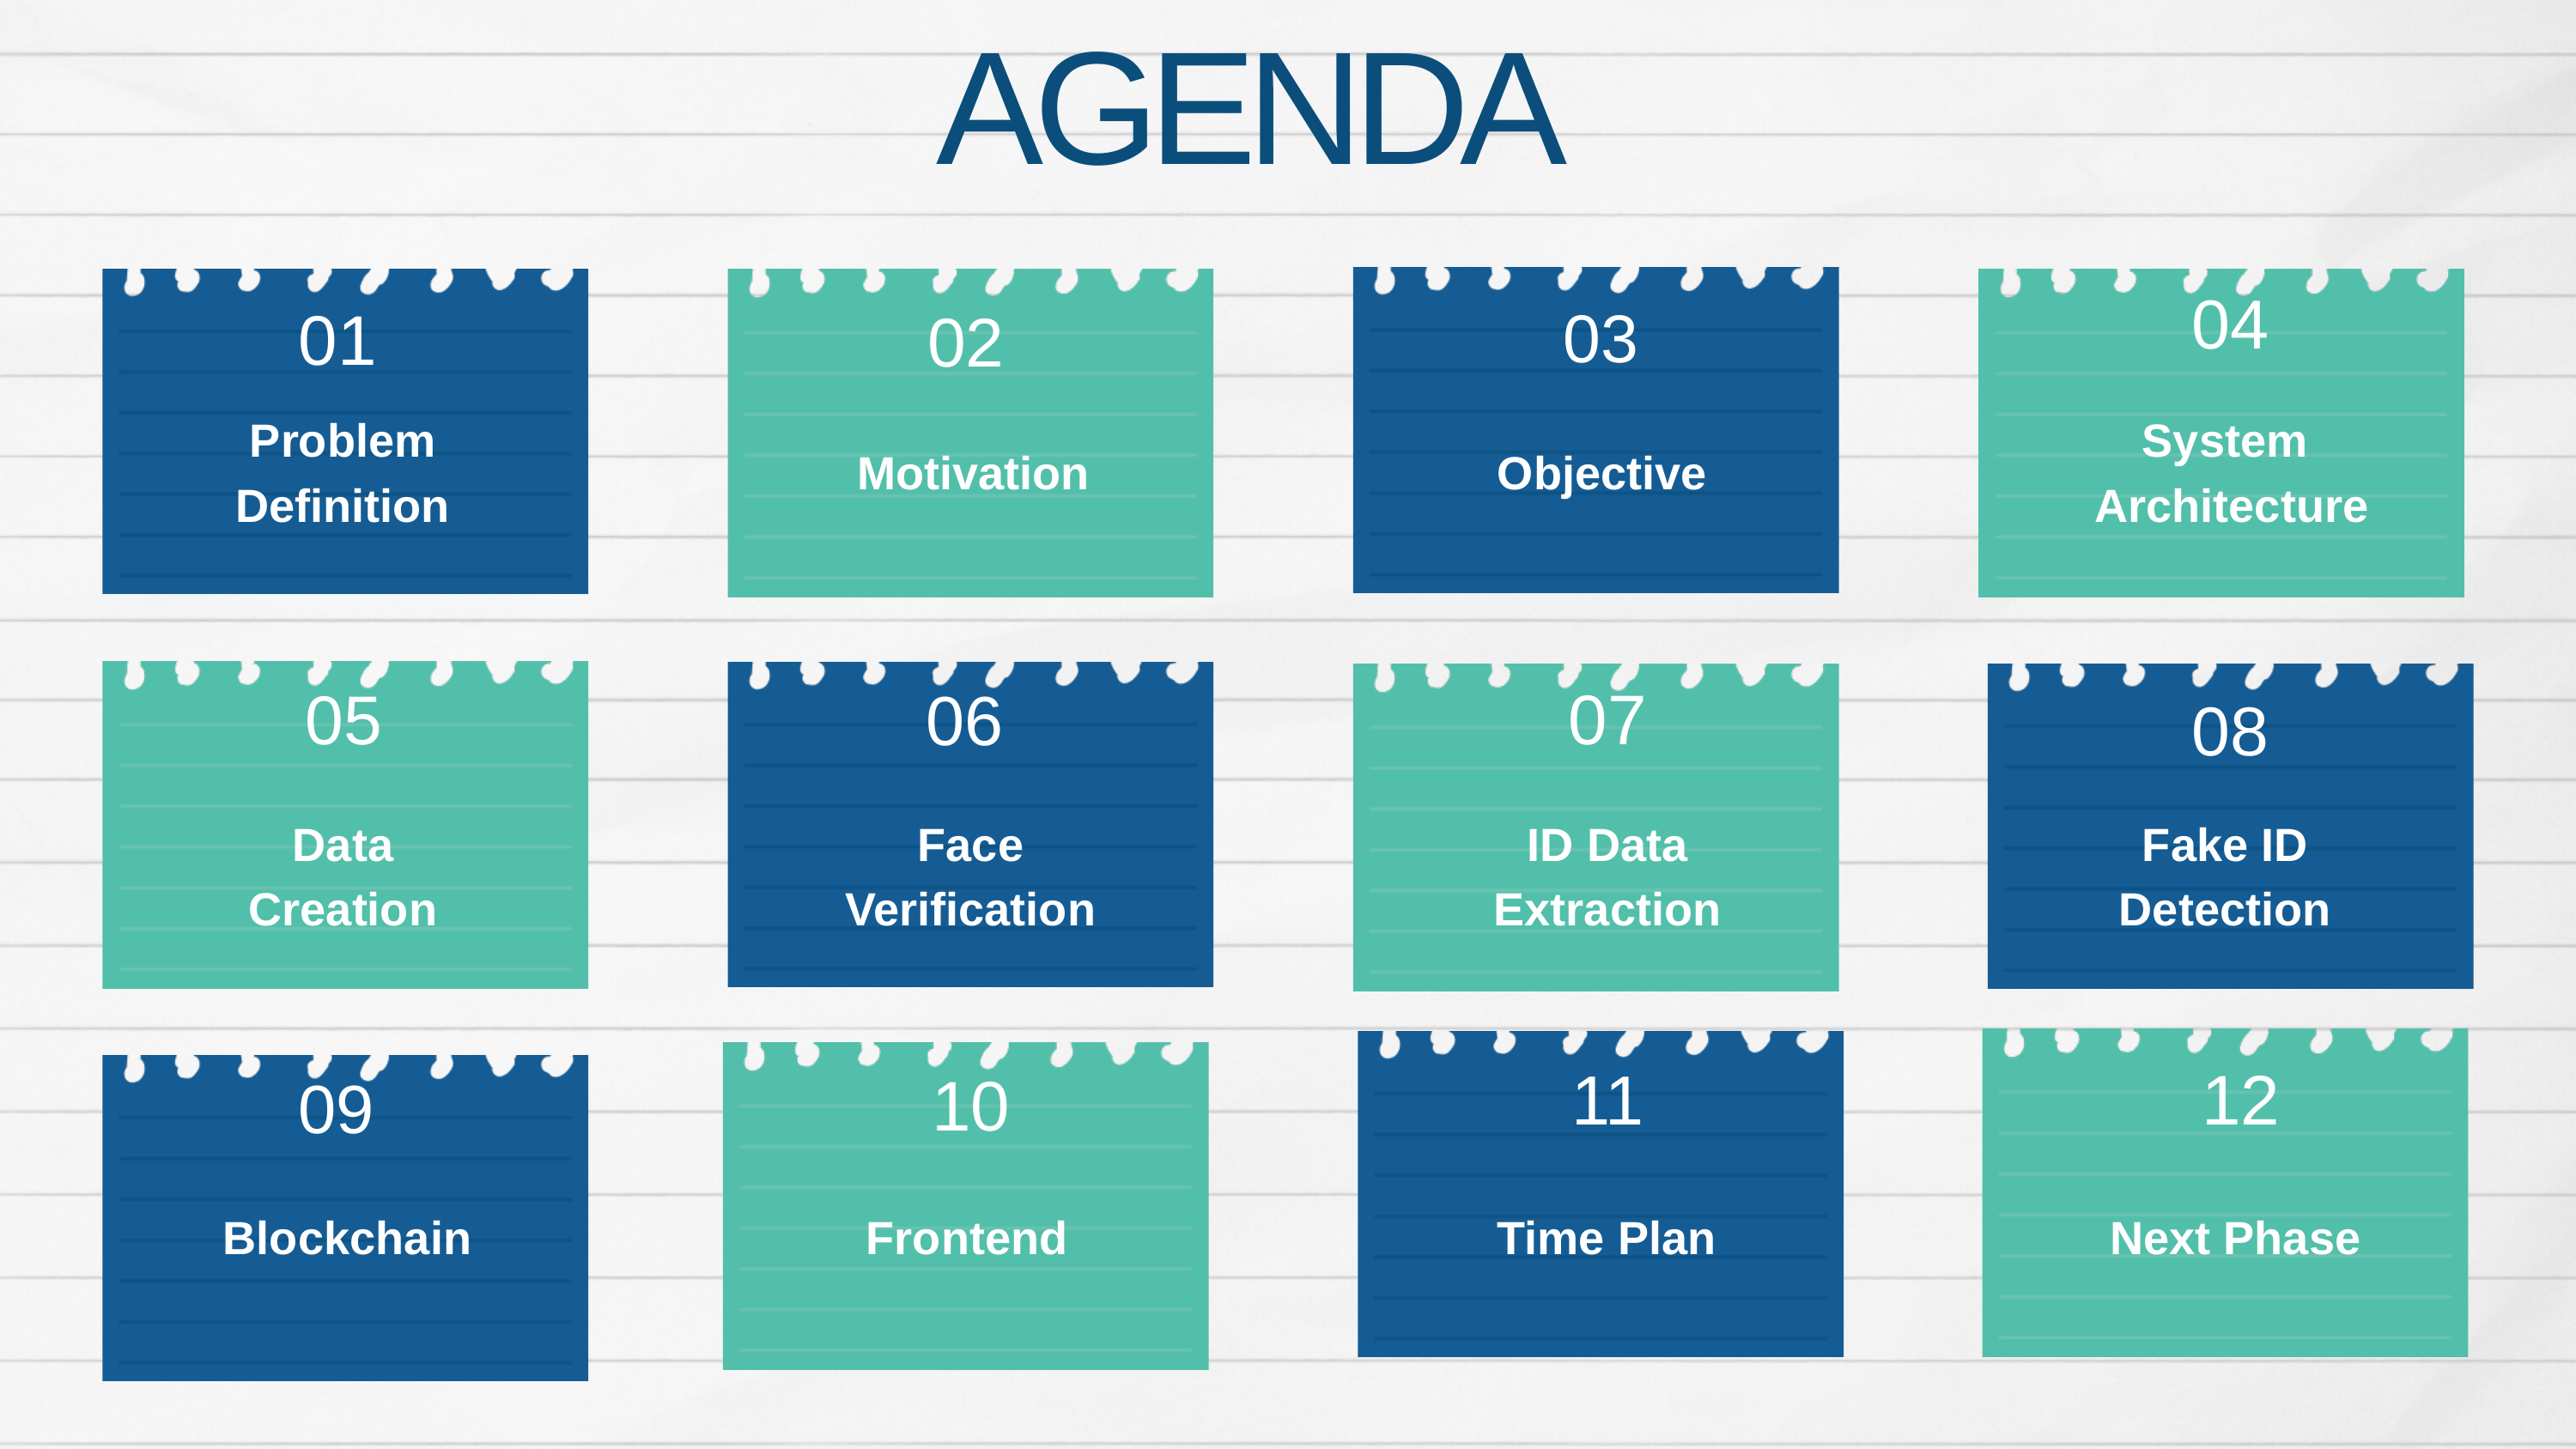

AGENDA

04
03
01
02
Problem Definition
System
 Architecture
Motivation
Objective

07
05
06
08
Data
Creation
Face Verification
ID Data
Extraction
Fake ID
Detection

12
11
10
09
Blockchain
Frontend
Time Plan
Next Phase